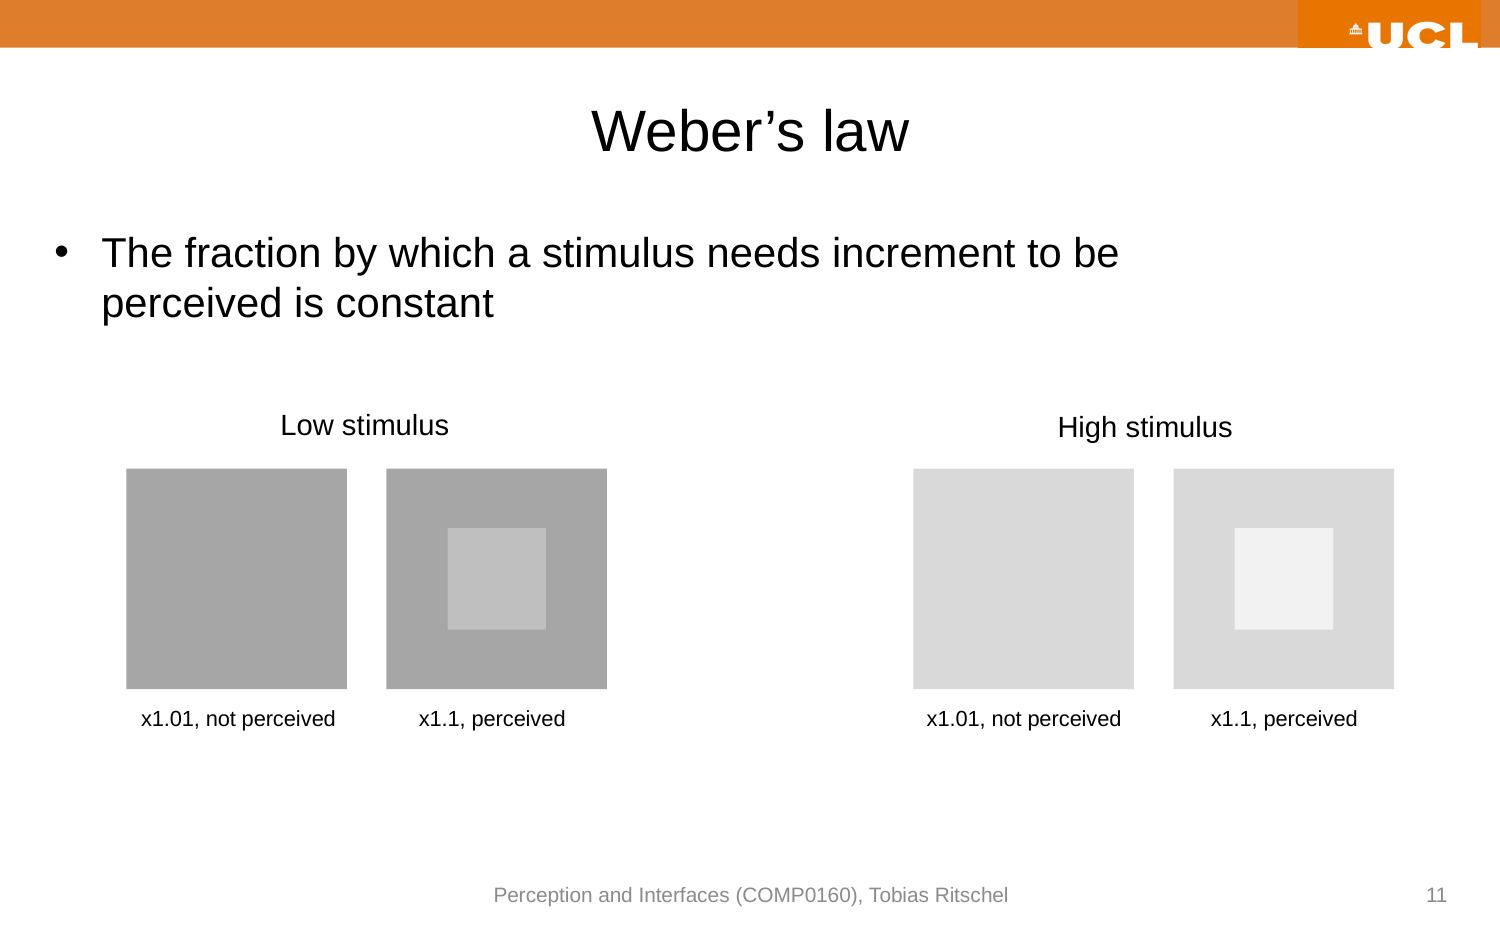

# Weber’s law
The fraction by which a stimulus needs increment to be perceived is constant
Low stimulus
High stimulus

x1.01, not perceived
x1.1, perceived
x1.01, not perceived
x1.1, perceived
Perception and Interfaces (COMP0160), Tobias Ritschel
11